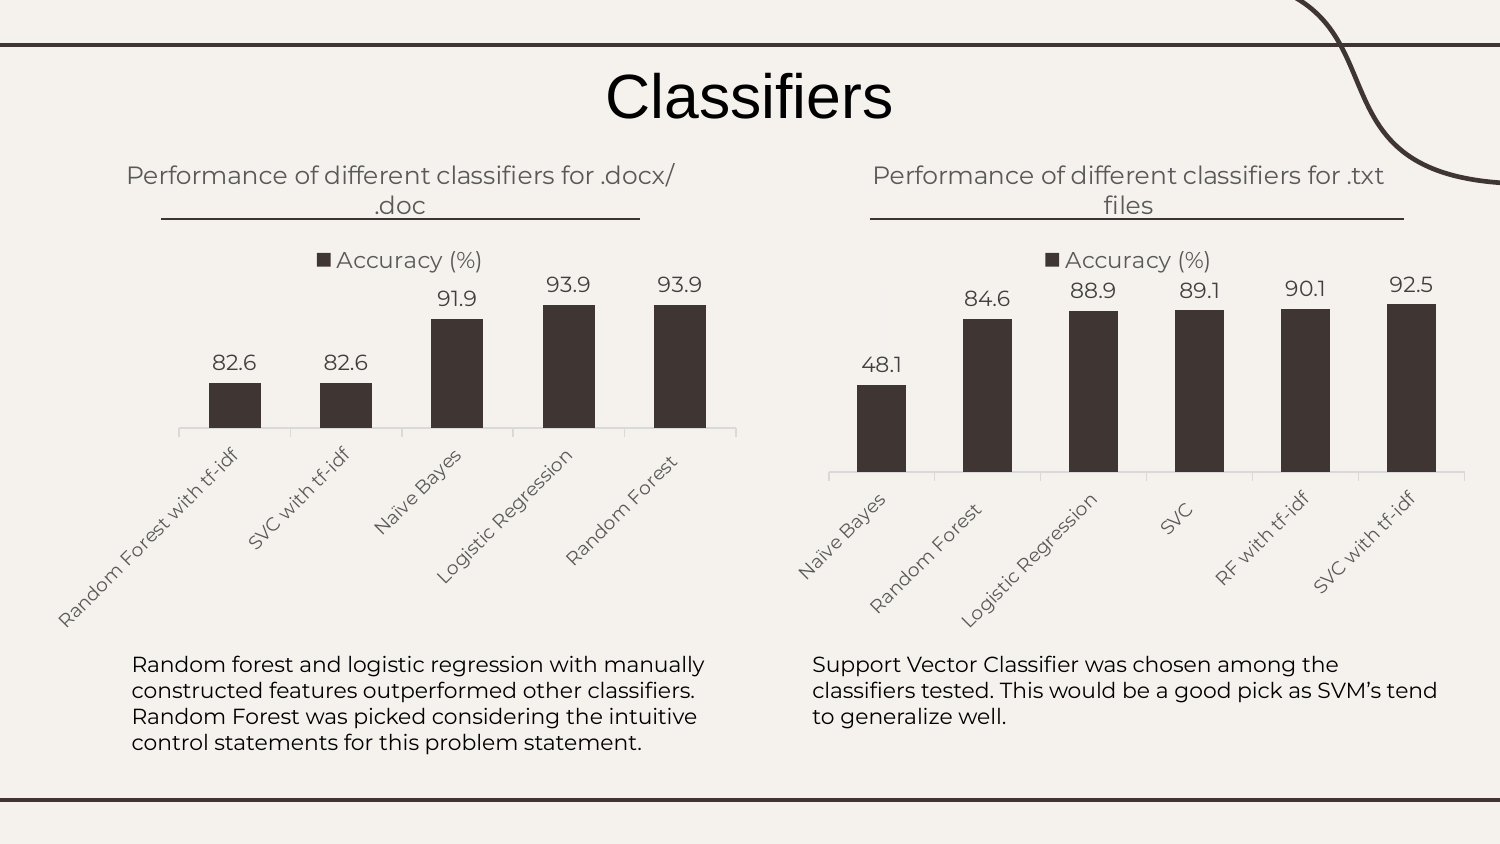

# Classifiers

### Chart: Performance of different classifiers for .txt files

| Category | Accuracy (%) |
|---|---|
| Naïve Bayes | 48.1 |
| Random Forest    | 84.6 |
| Logistic Regression | 88.9 |
| SVC    | 89.1 |
| RF with tf-idf | 90.1 |
| SVC with tf-idf | 92.5 |

### Chart: Performance of different classifiers for .docx/ .doc

| Category | Accuracy (%) |
|---|---|
| Random Forest with tf-idf | 82.6 |
| SVC with tf-idf | 82.6 |
| Naïve Bayes | 91.9 |
| Logistic Regression | 93.9 |
| Random Forest   | 93.9 |
Random forest and logistic regression with manually constructed features outperformed other classifiers. Random Forest was picked considering the intuitive control statements for this problem statement.
Support Vector Classifier was chosen among the classifiers tested. This would be a good pick as SVM’s tend to generalize well.